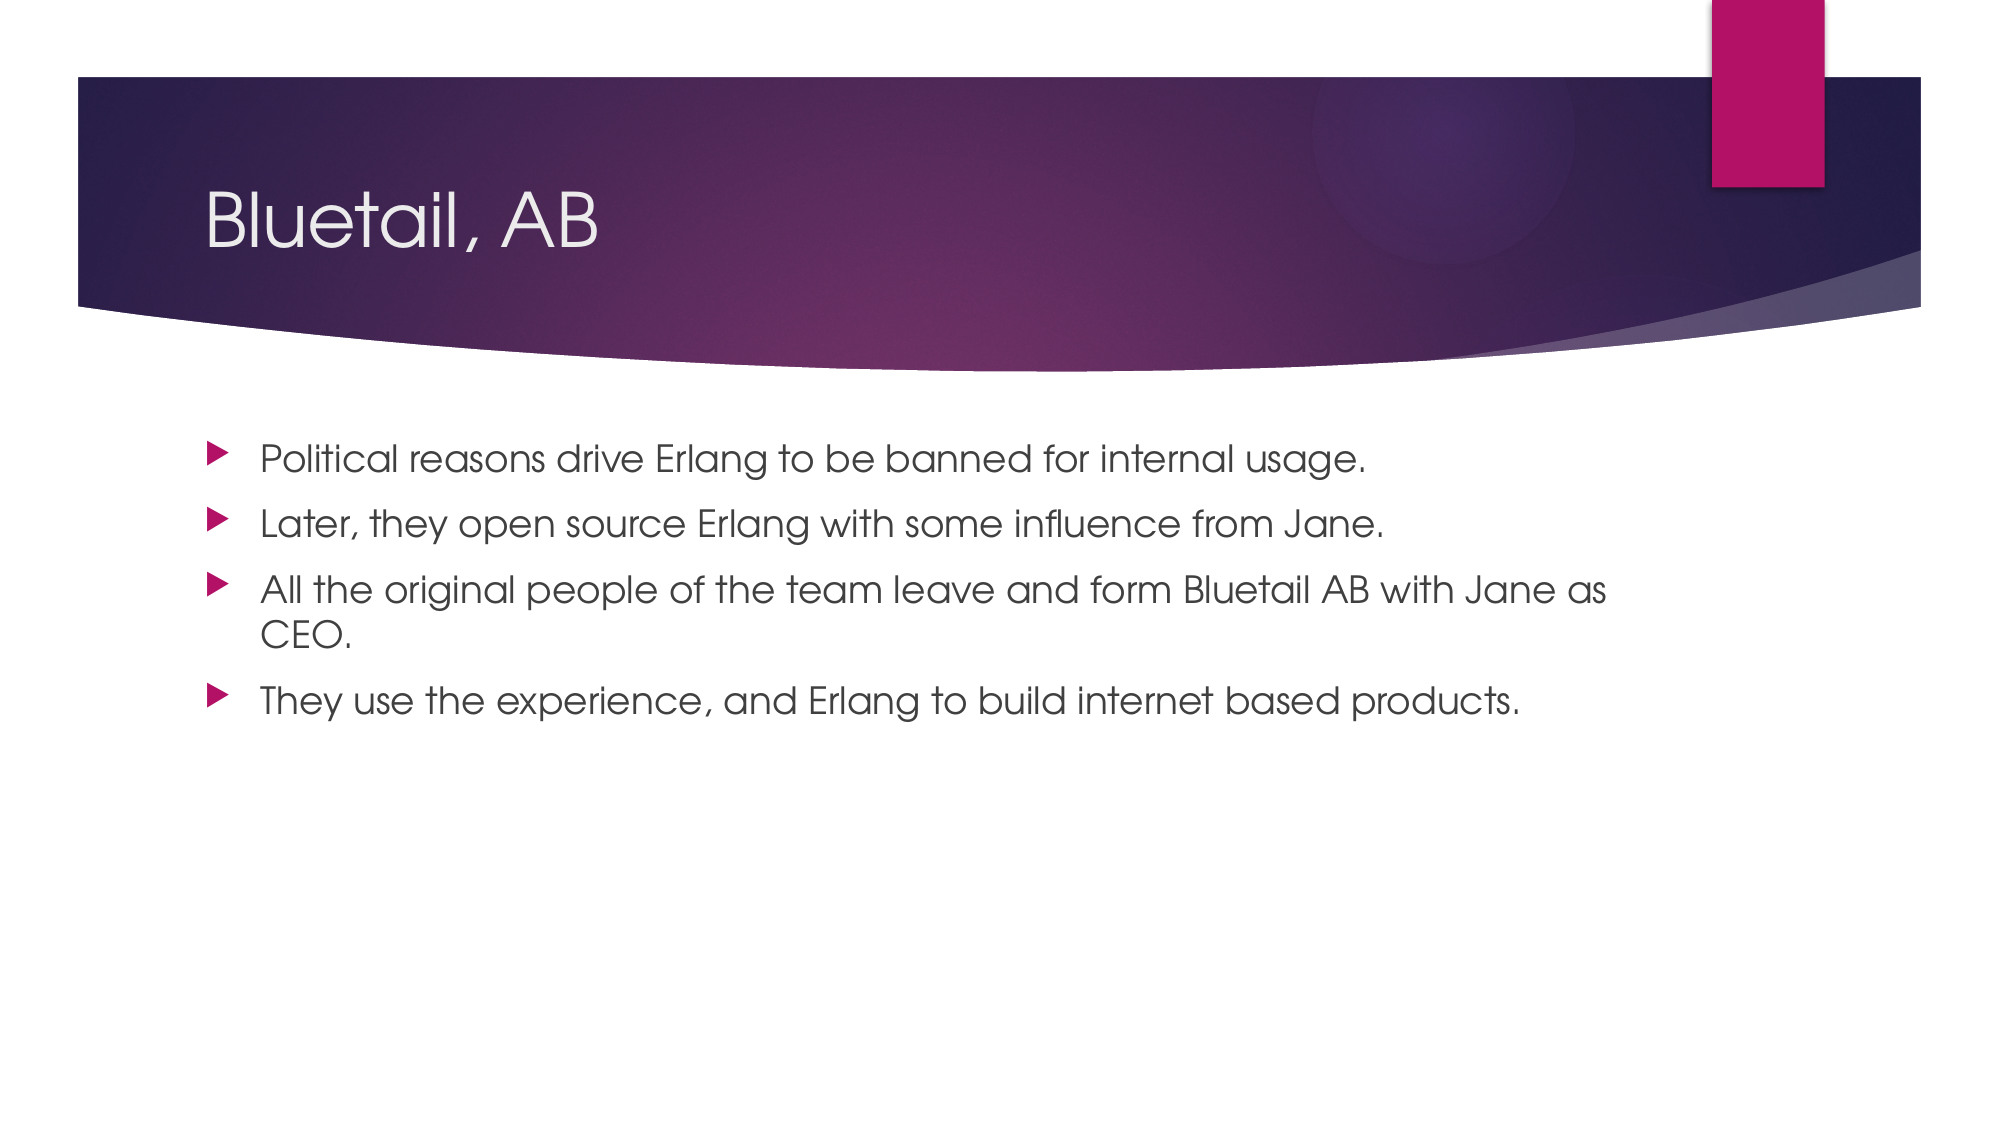

# Bluetail, AB
Political reasons drive Erlang to be banned for internal usage.
Later, they open source Erlang with some influence from Jane.
All the original people of the team leave and form Bluetail AB with Jane as CEO.
They use the experience, and Erlang to build internet based products.